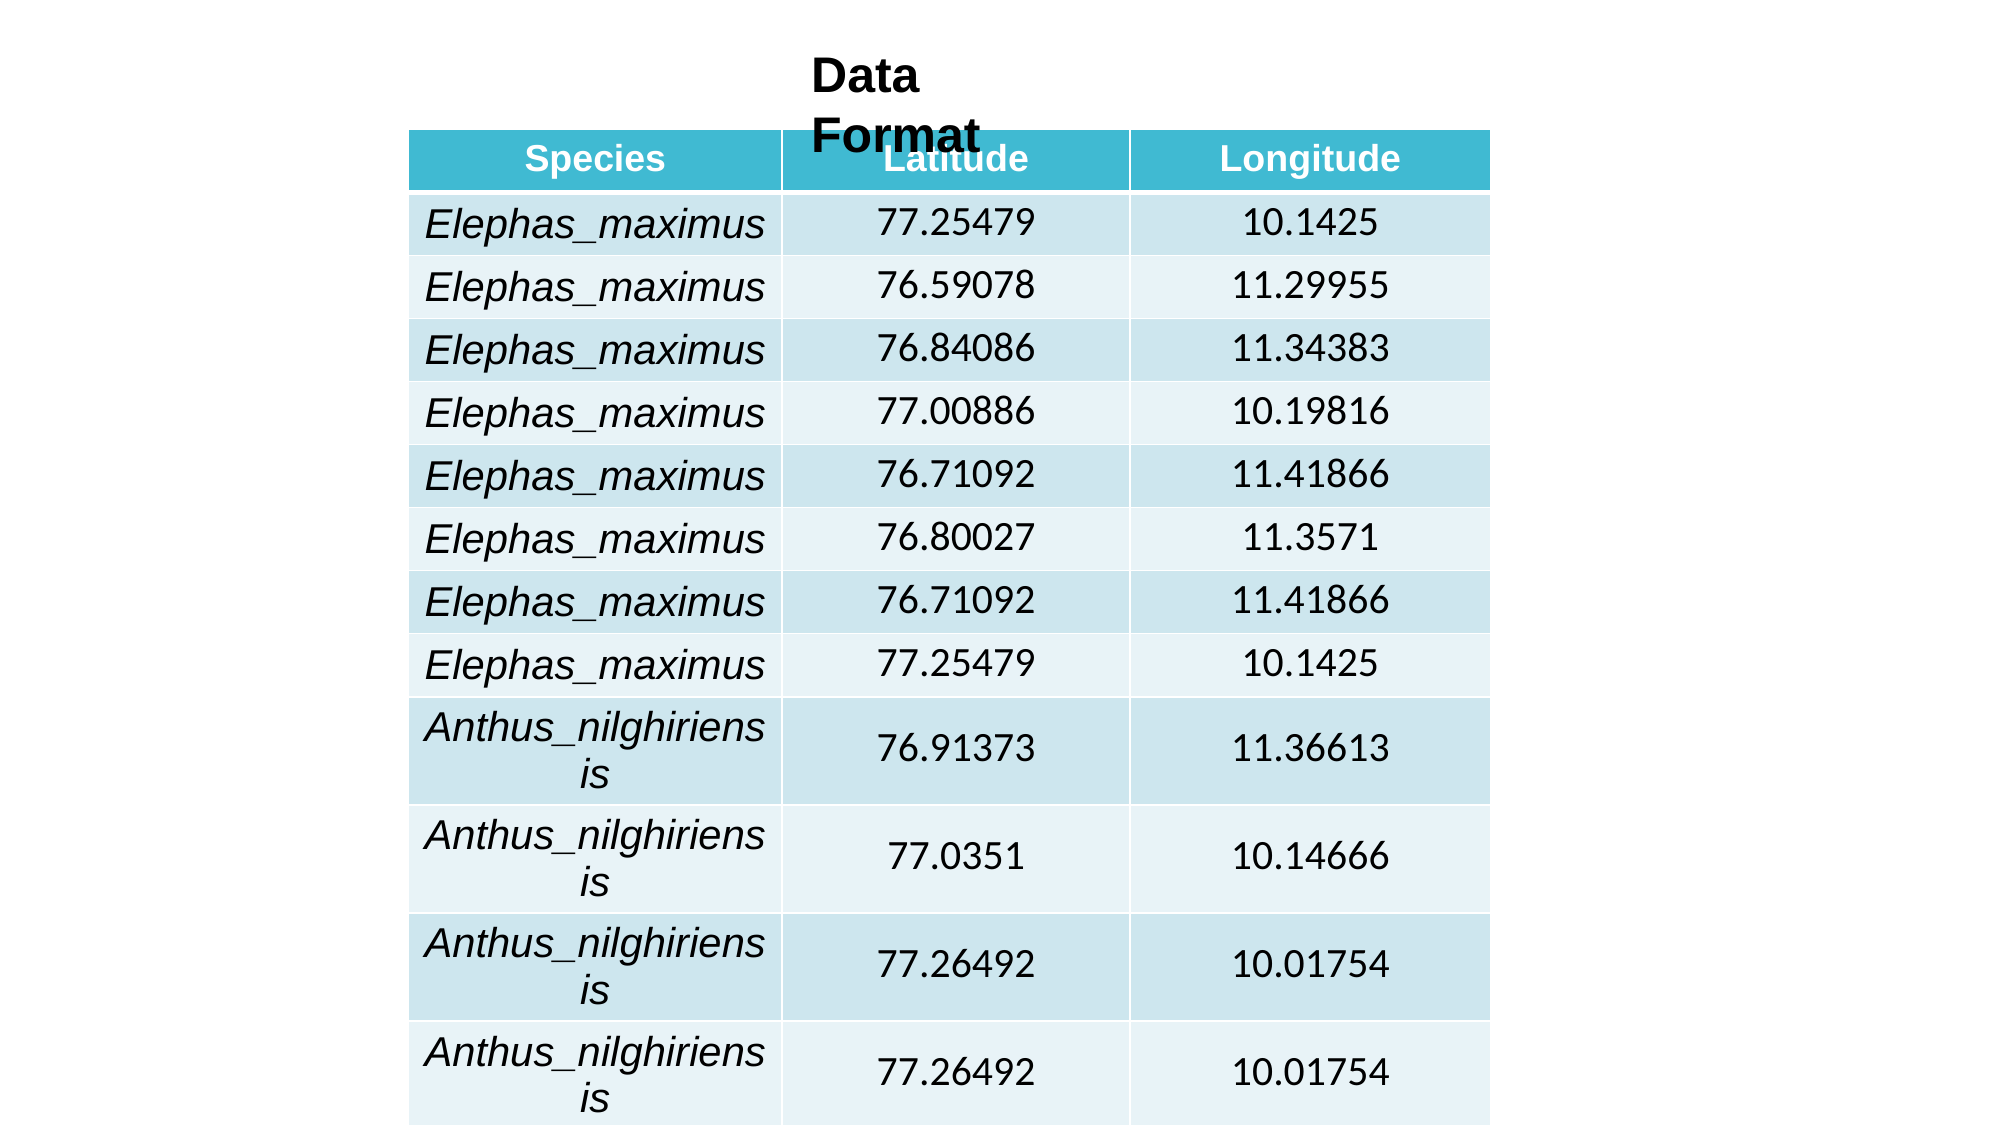

Data Format
| Species | Latitude | Longitude |
| --- | --- | --- |
| Elephas\_maximus | 77.25479 | 10.1425 |
| Elephas\_maximus | 76.59078 | 11.29955 |
| Elephas\_maximus | 76.84086 | 11.34383 |
| Elephas\_maximus | 77.00886 | 10.19816 |
| Elephas\_maximus | 76.71092 | 11.41866 |
| Elephas\_maximus | 76.80027 | 11.3571 |
| Elephas\_maximus | 76.71092 | 11.41866 |
| Elephas\_maximus | 77.25479 | 10.1425 |
| Anthus\_nilghiriensis | 76.91373 | 11.36613 |
| Anthus\_nilghiriensis | 77.0351 | 10.14666 |
| Anthus\_nilghiriensis | 77.26492 | 10.01754 |
| Anthus\_nilghiriensis | 77.26492 | 10.01754 |
| Anthus\_nilghiriensis | 77.061 | 10.08944 |
| Anthus\_nilghiriensis | 77.25479 | 10.1425 |